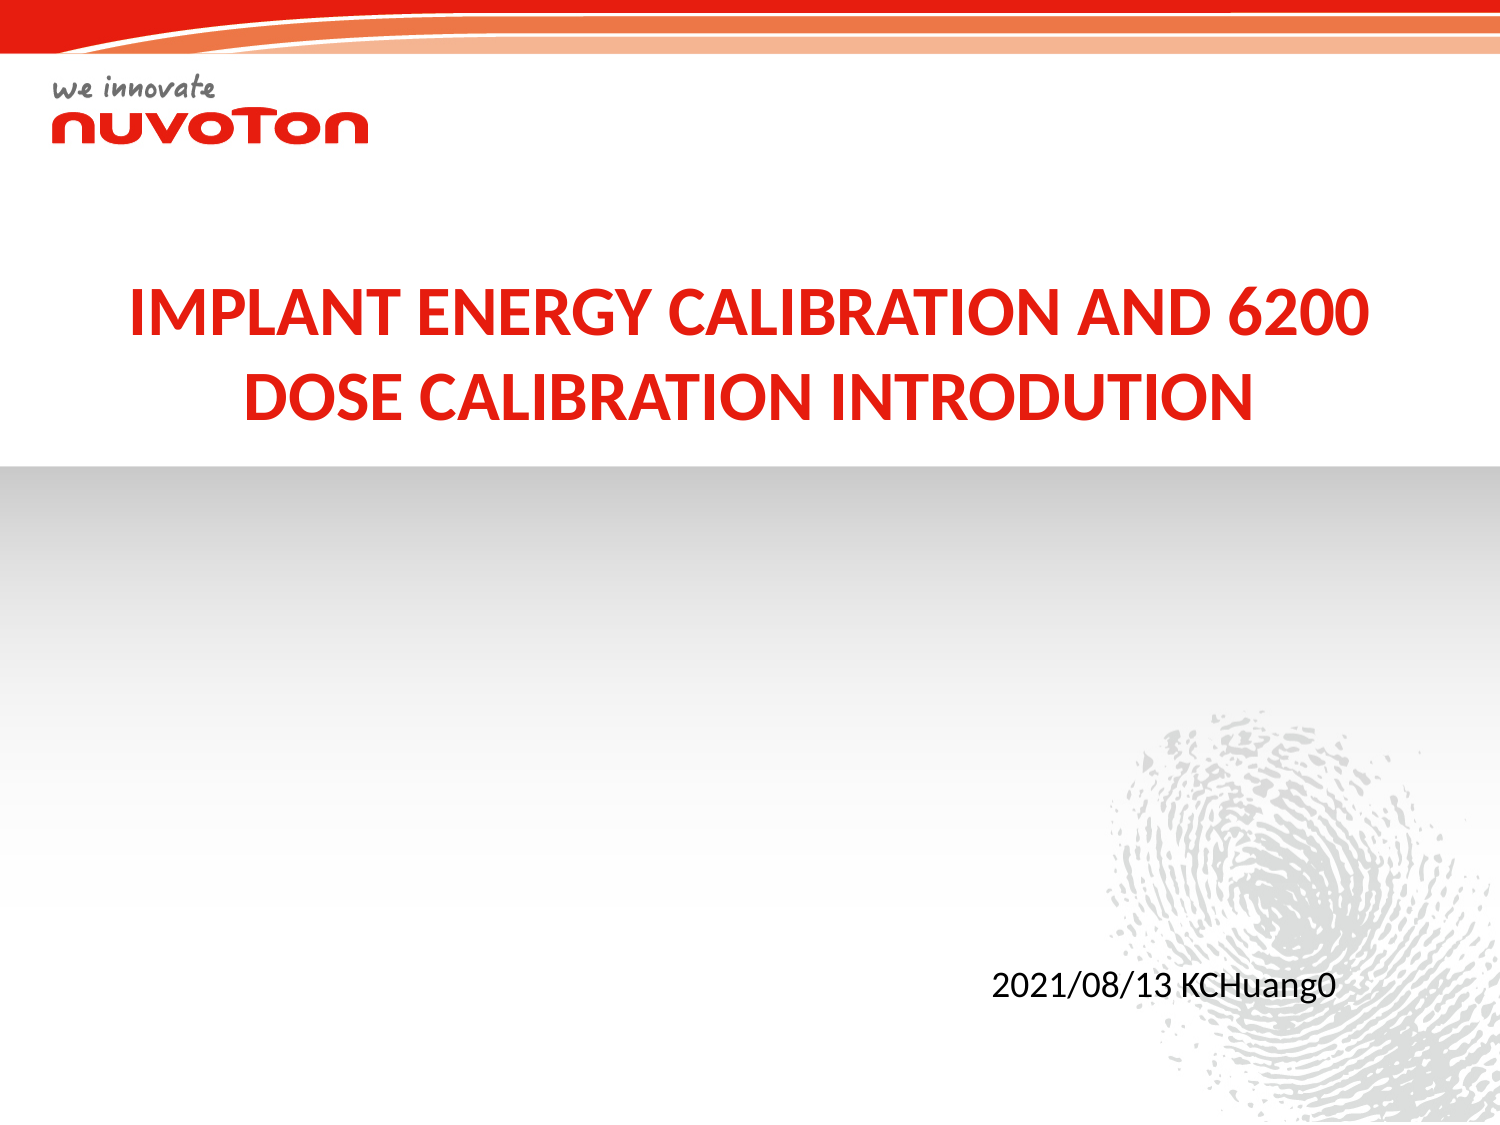

# IMPLANT ENERGY CALIBRATION AND 6200 DOSE CALIBRATION INTRODUTION
2021/08/13 KCHuang0